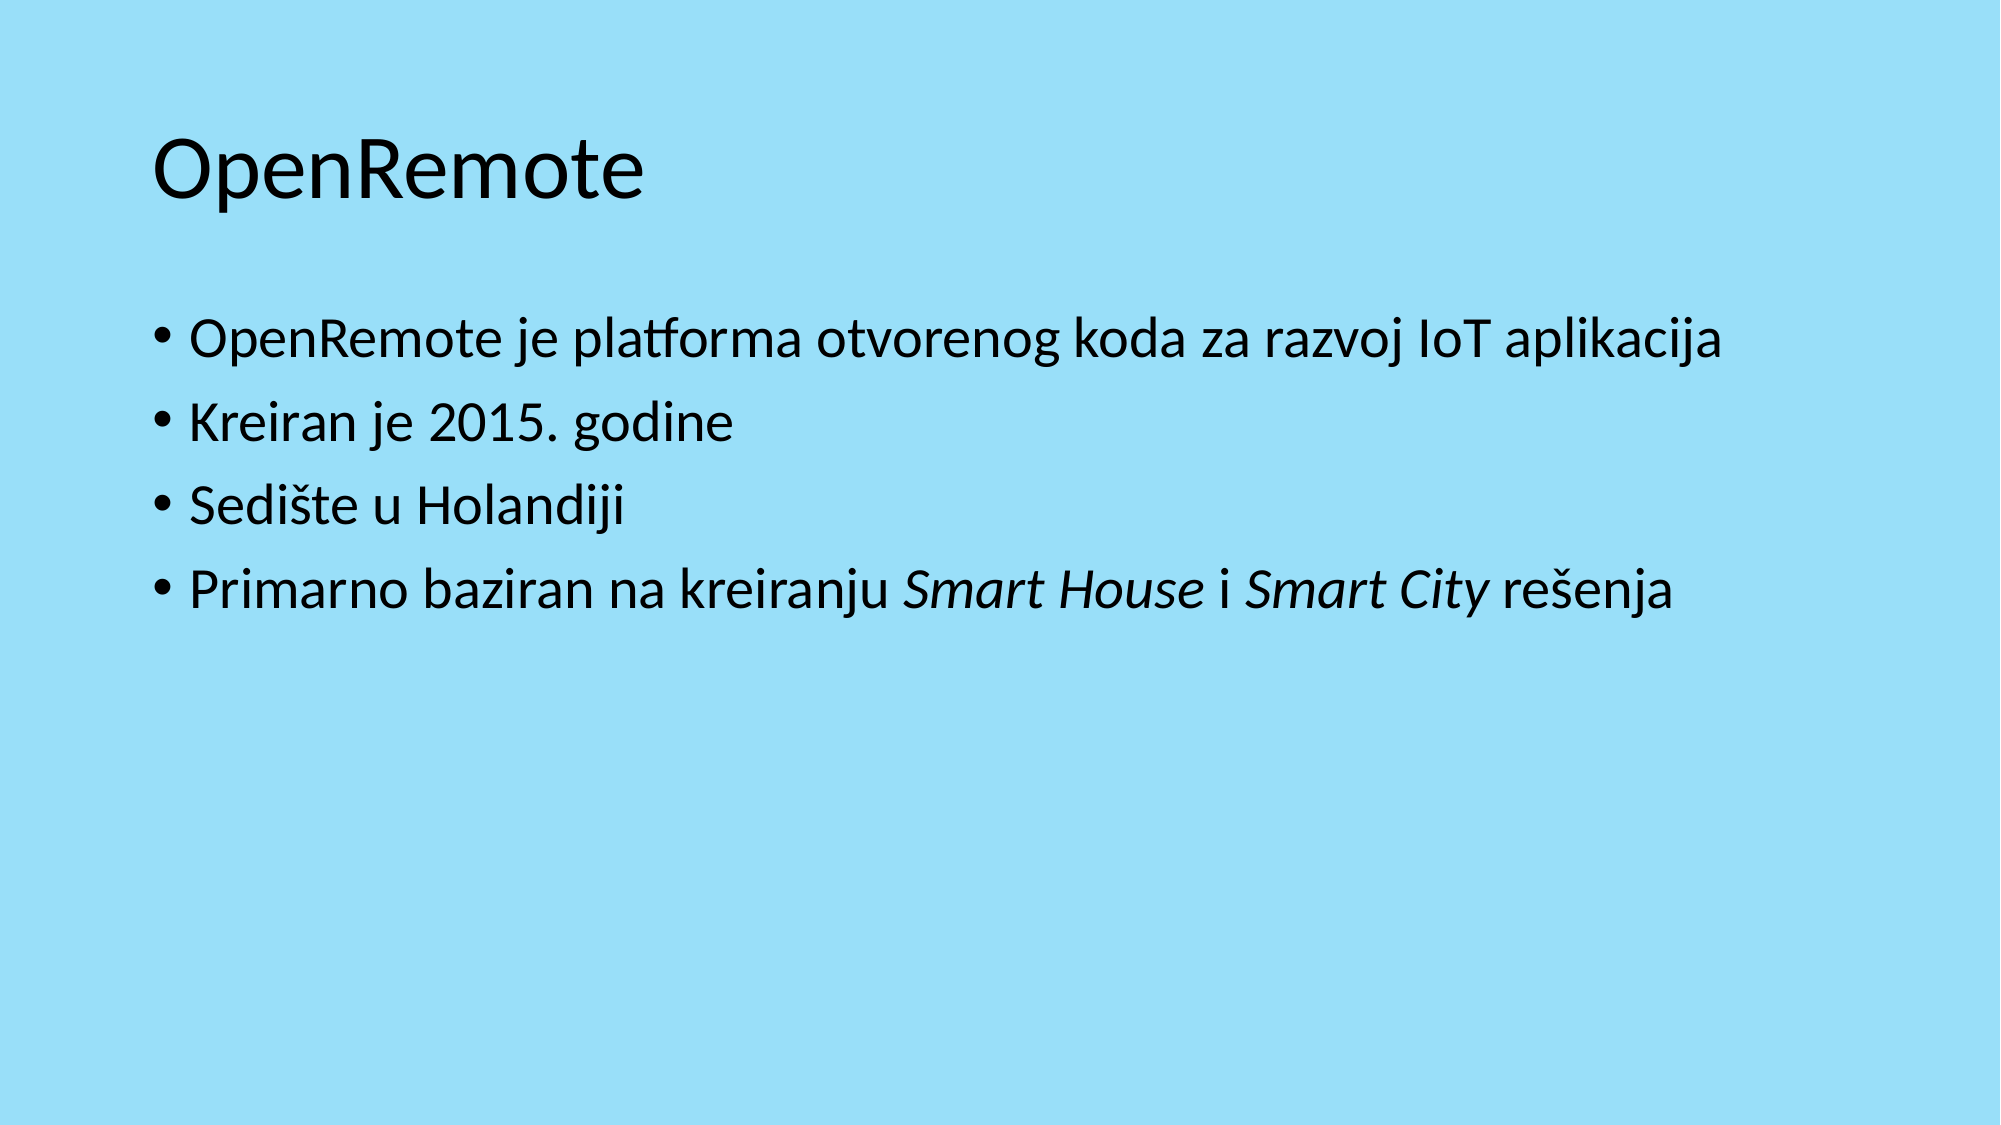

# OpenRemote
OpenRemote je platforma otvorenog koda za razvoj IoT aplikacija
Kreiran je 2015. godine
Sedište u Holandiji
Primarno baziran na kreiranju Smart House i Smart City rešenja